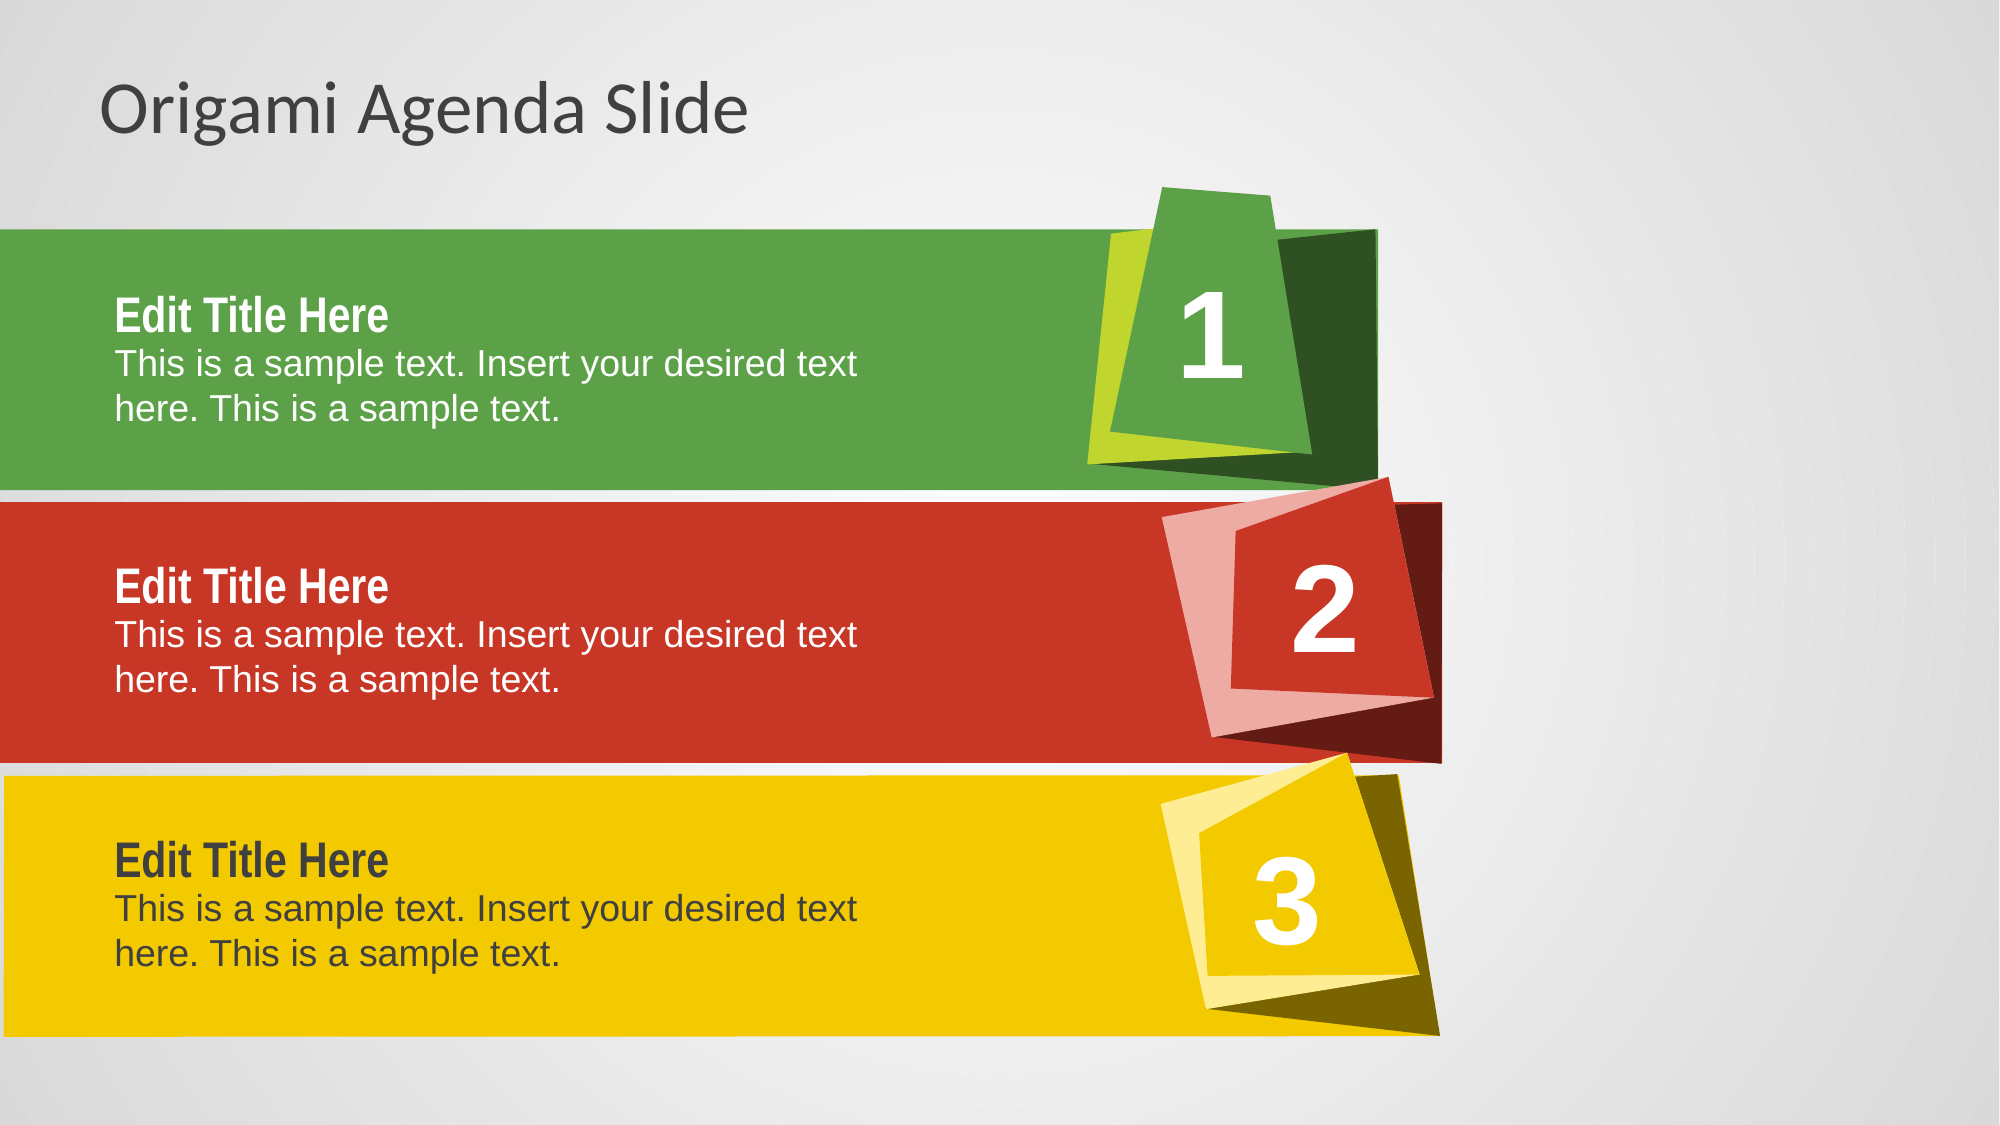

# Origami Agenda Slide
1

Edit Title Here
This is a sample text. Insert your desired text here. This is a sample text.

2

Edit Title Here
This is a sample text. Insert your desired text here. This is a sample text.

3

Edit Title Here
This is a sample text. Insert your desired text here. This is a sample text.